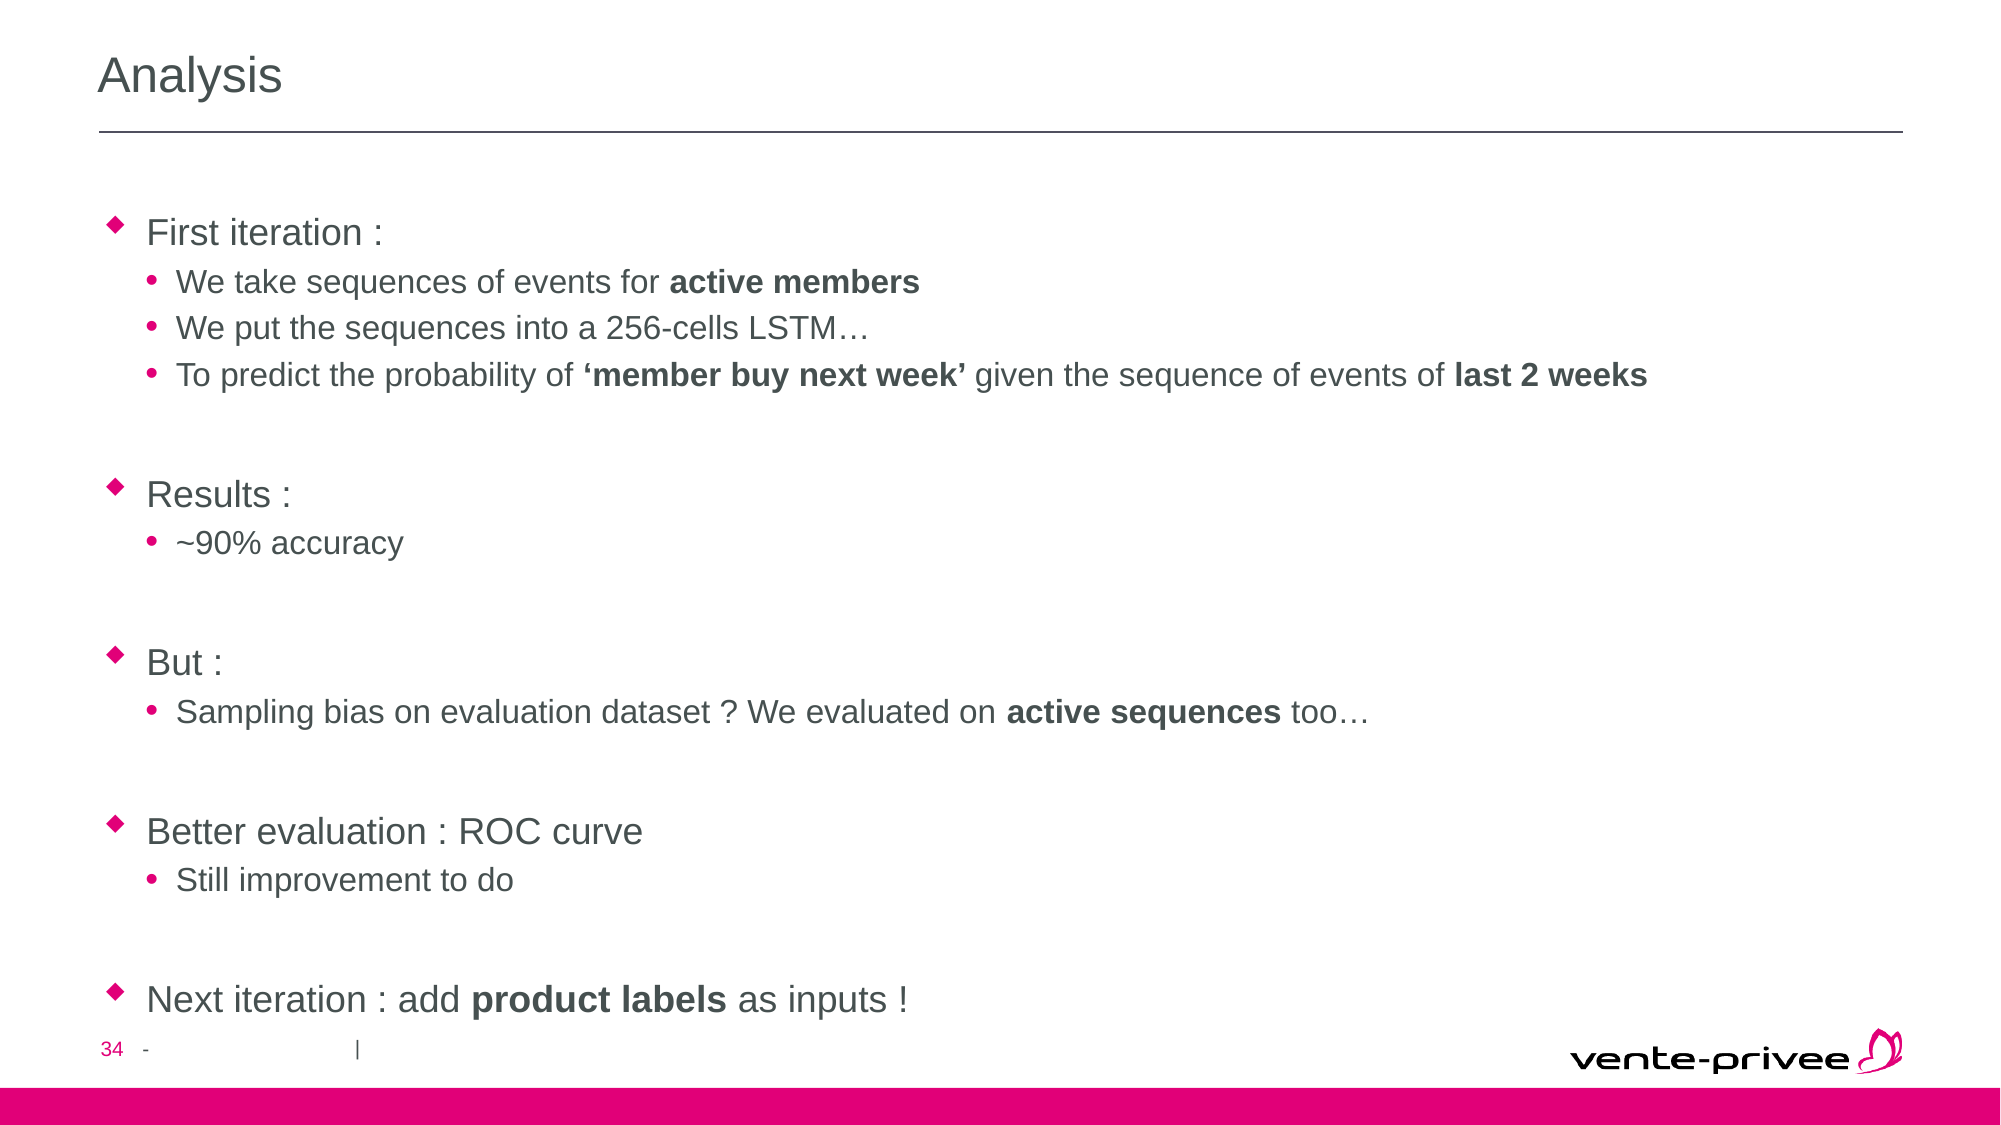

# Analysis
First iteration :
We take sequences of events for active members
We put the sequences into a 256-cells LSTM…
To predict the probability of ‘member buy next week’ given the sequence of events of last 2 weeks

Results :
~90% accuracy

But :
Sampling bias on evaluation dataset ? We evaluated on active sequences too…

Better evaluation : ROC curve
Still improvement to do

Next iteration : add product labels as inputs !
34